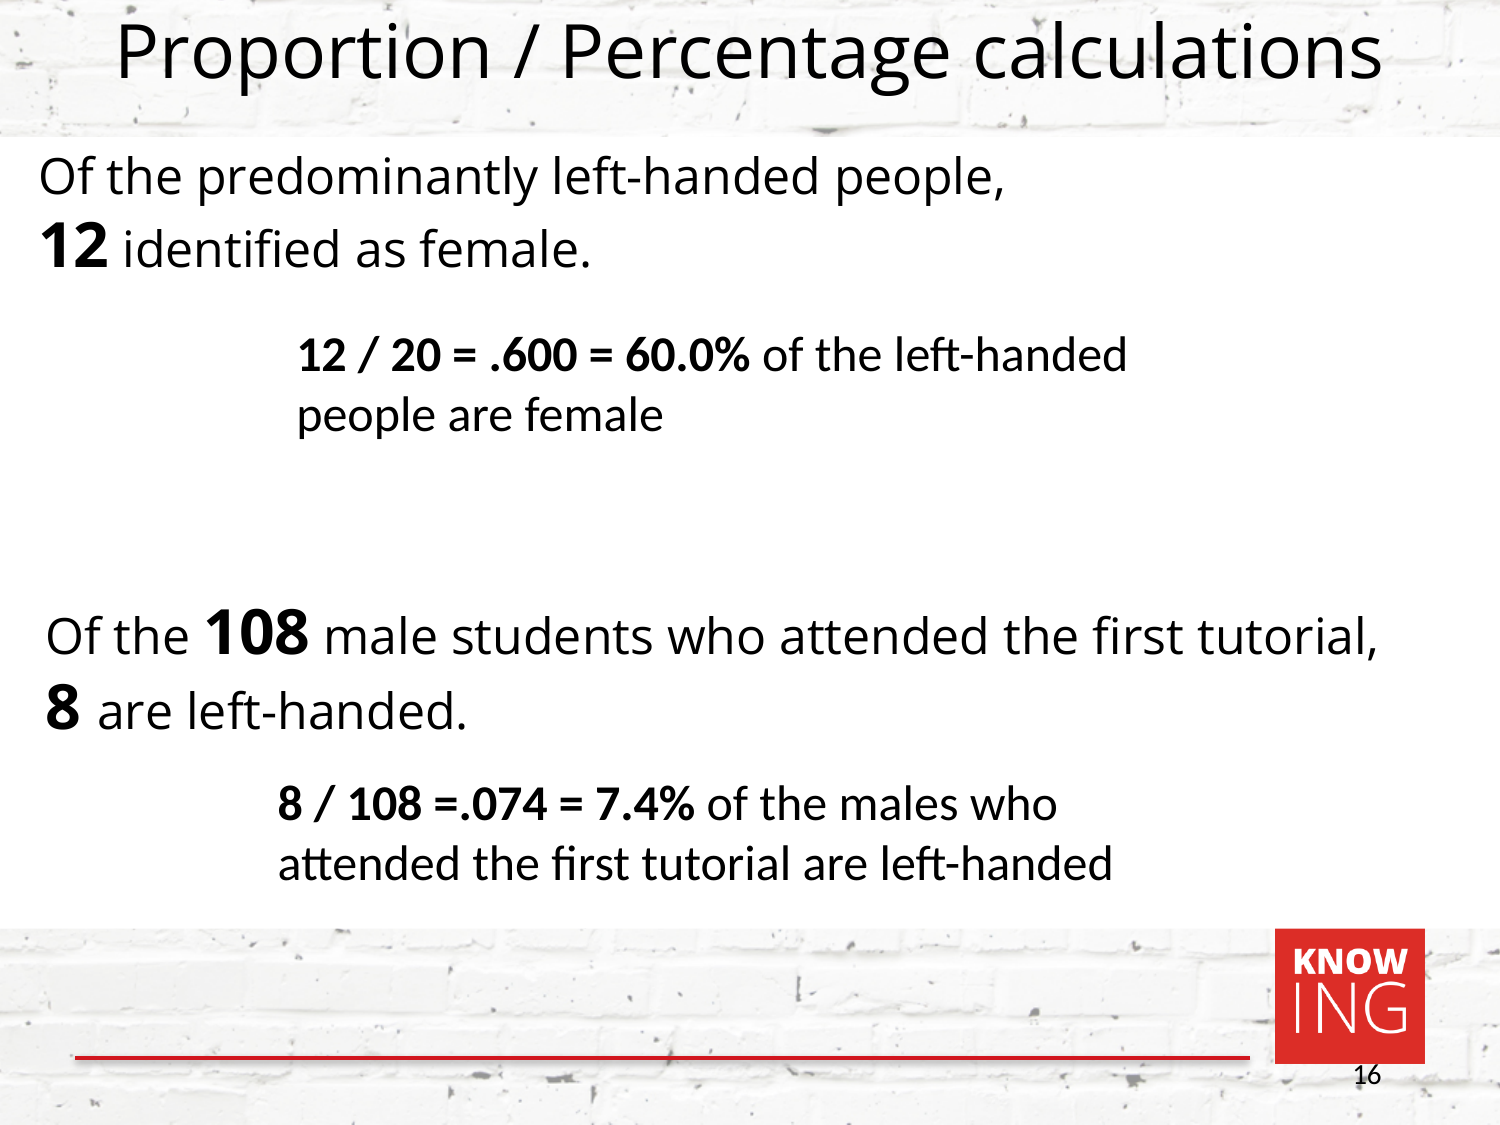

# Proportion / Percentage calculations
Of the predominantly left-handed people,
12 identified as female.

Of the 108 male students who attended the first tutorial,
8 are left-handed.

12 / 20 = .600 = 60.0% of the left-handed people are female
8 / 108 =.074 = 7.4% of the males who attended the first tutorial are left-handed
16